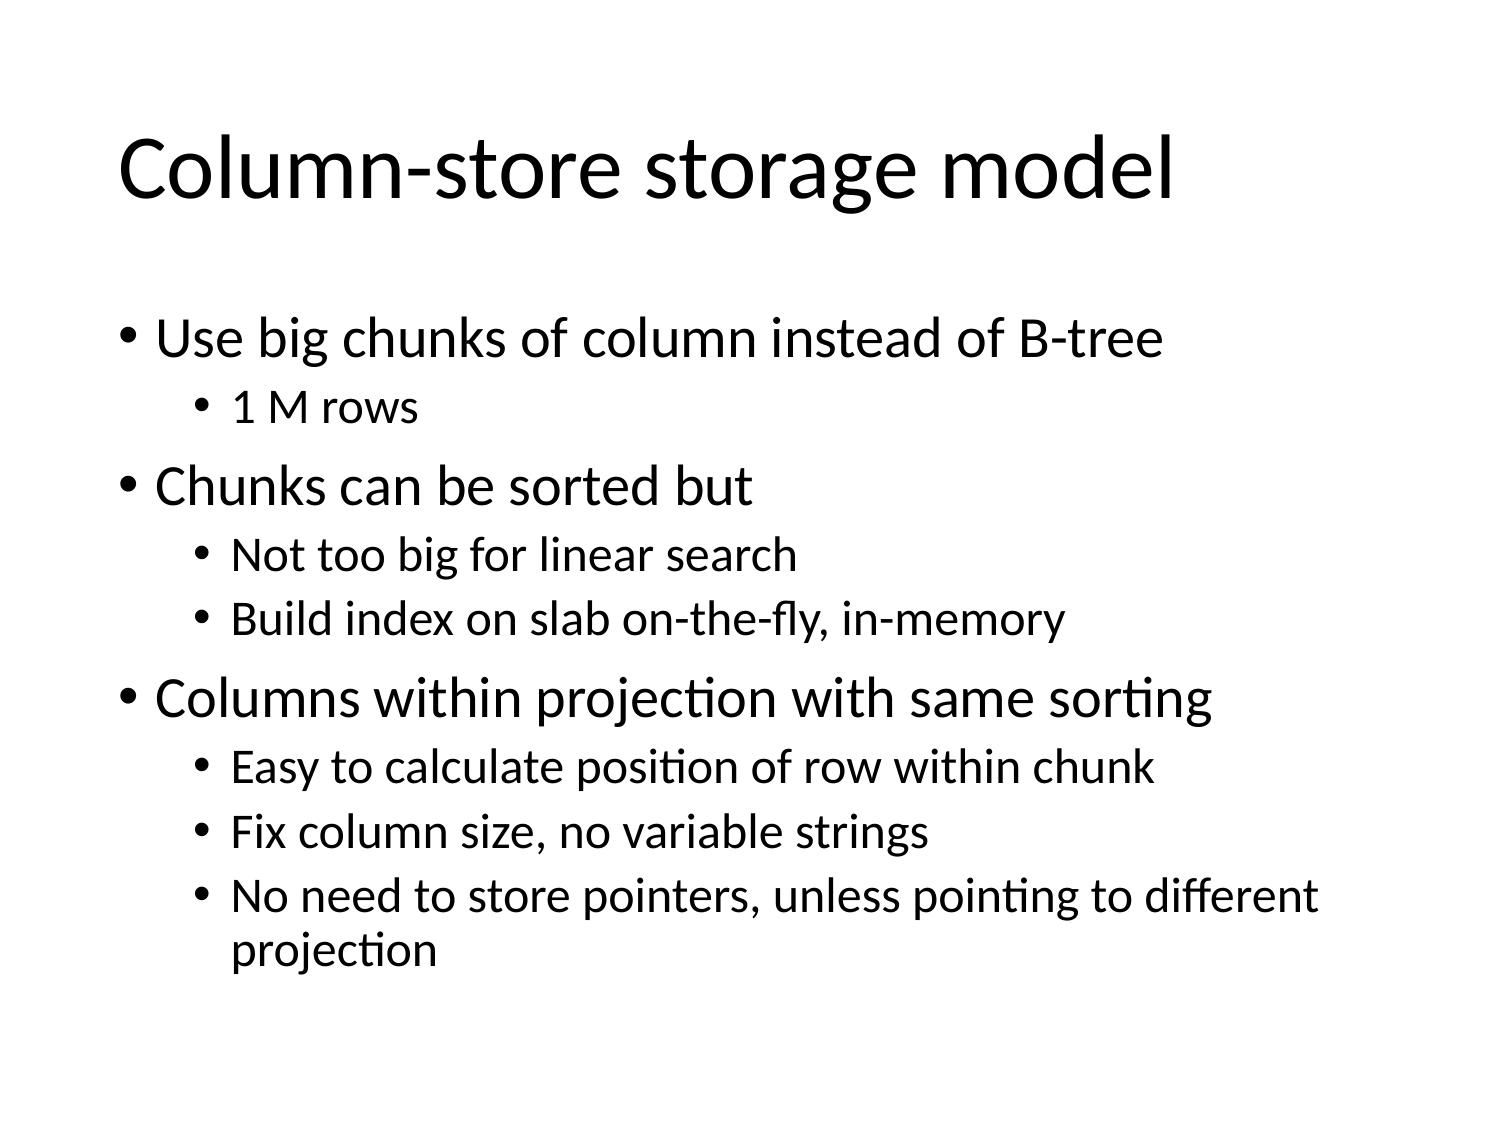

# Column-store storage model
Use big chunks of column instead of B-tree
1 M rows
Chunks can be sorted but
Not too big for linear search
Build index on slab on-the-fly, in-memory
Columns within projection with same sorting
Easy to calculate position of row within chunk
Fix column size, no variable strings
No need to store pointers, unless pointing to different projection